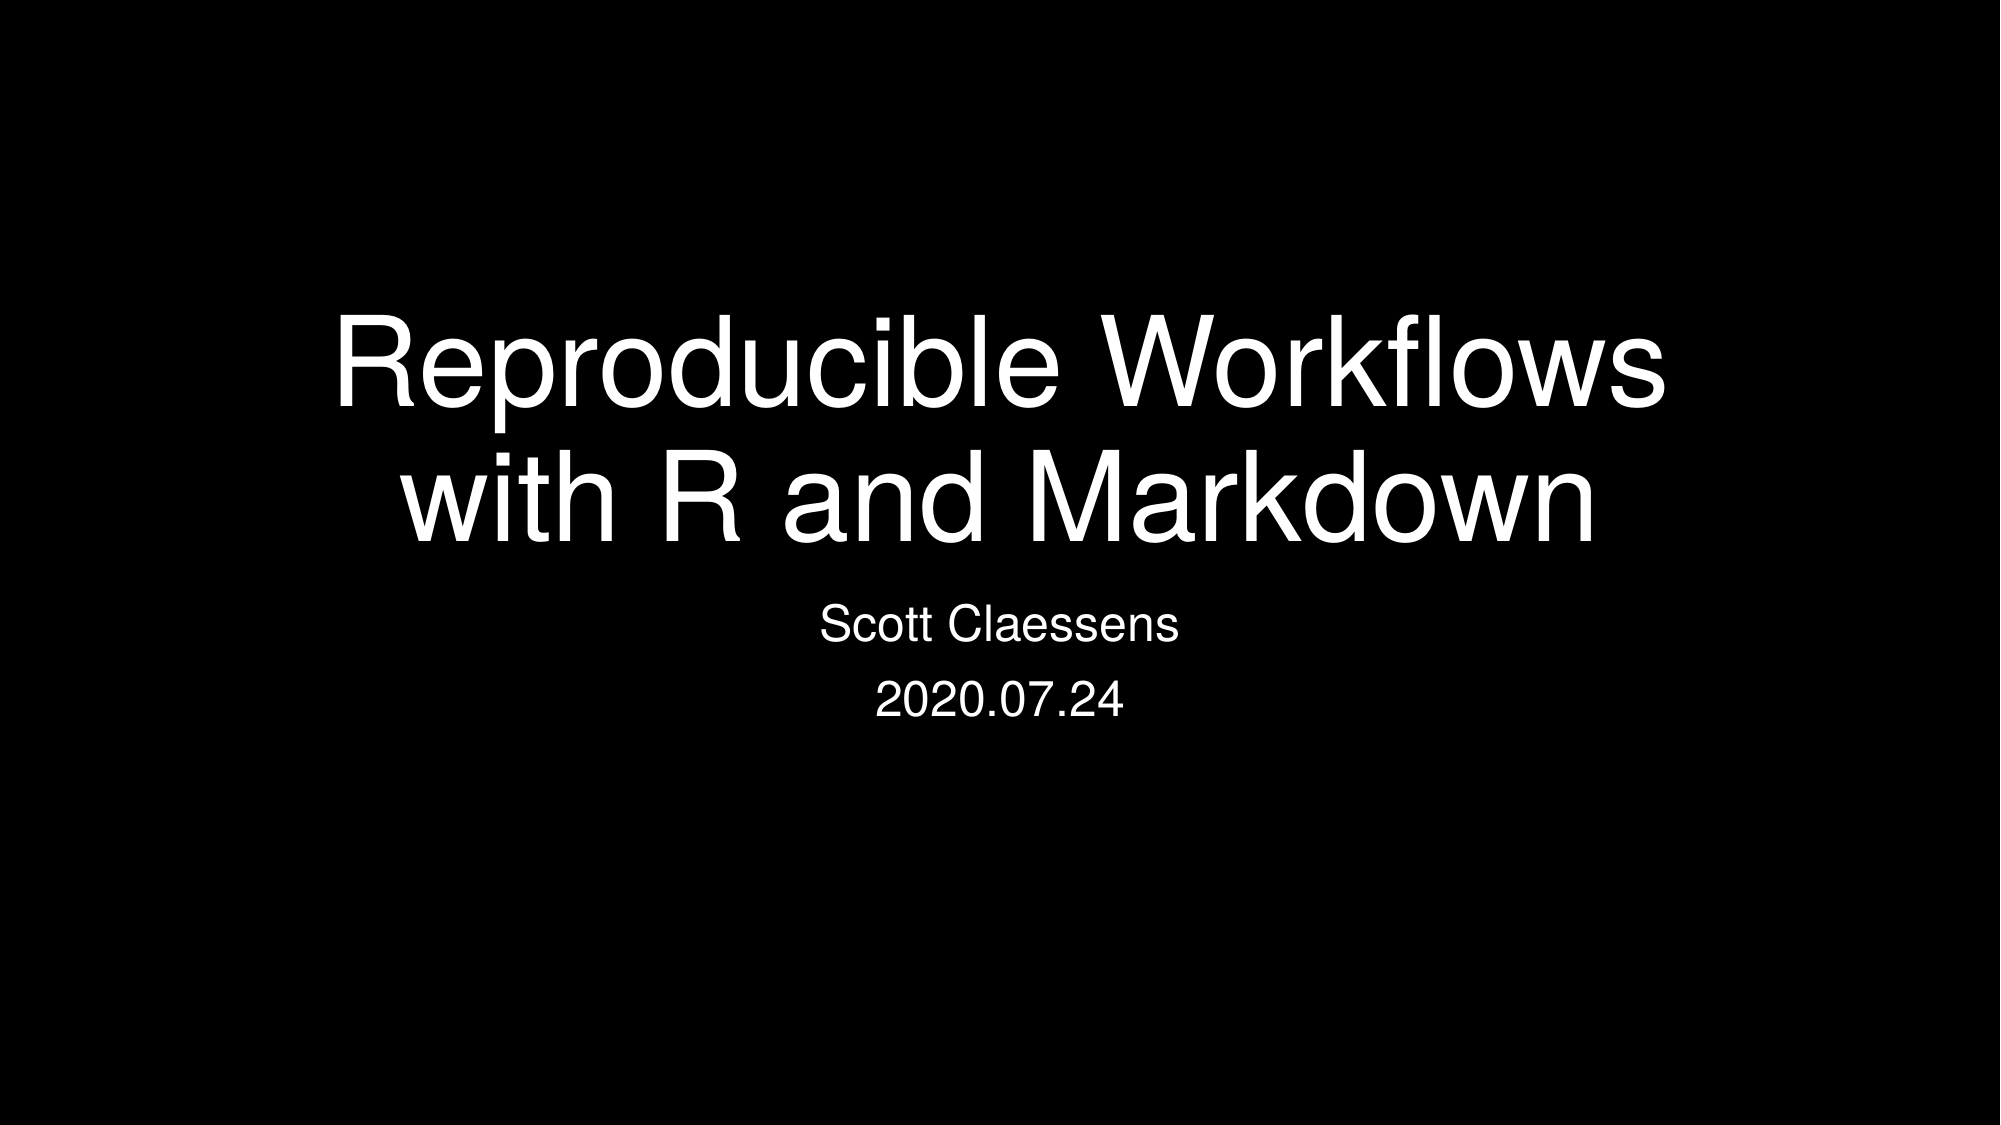

# Reproducible Workflows with R and Markdown
Scott Claessens
2020.07.24